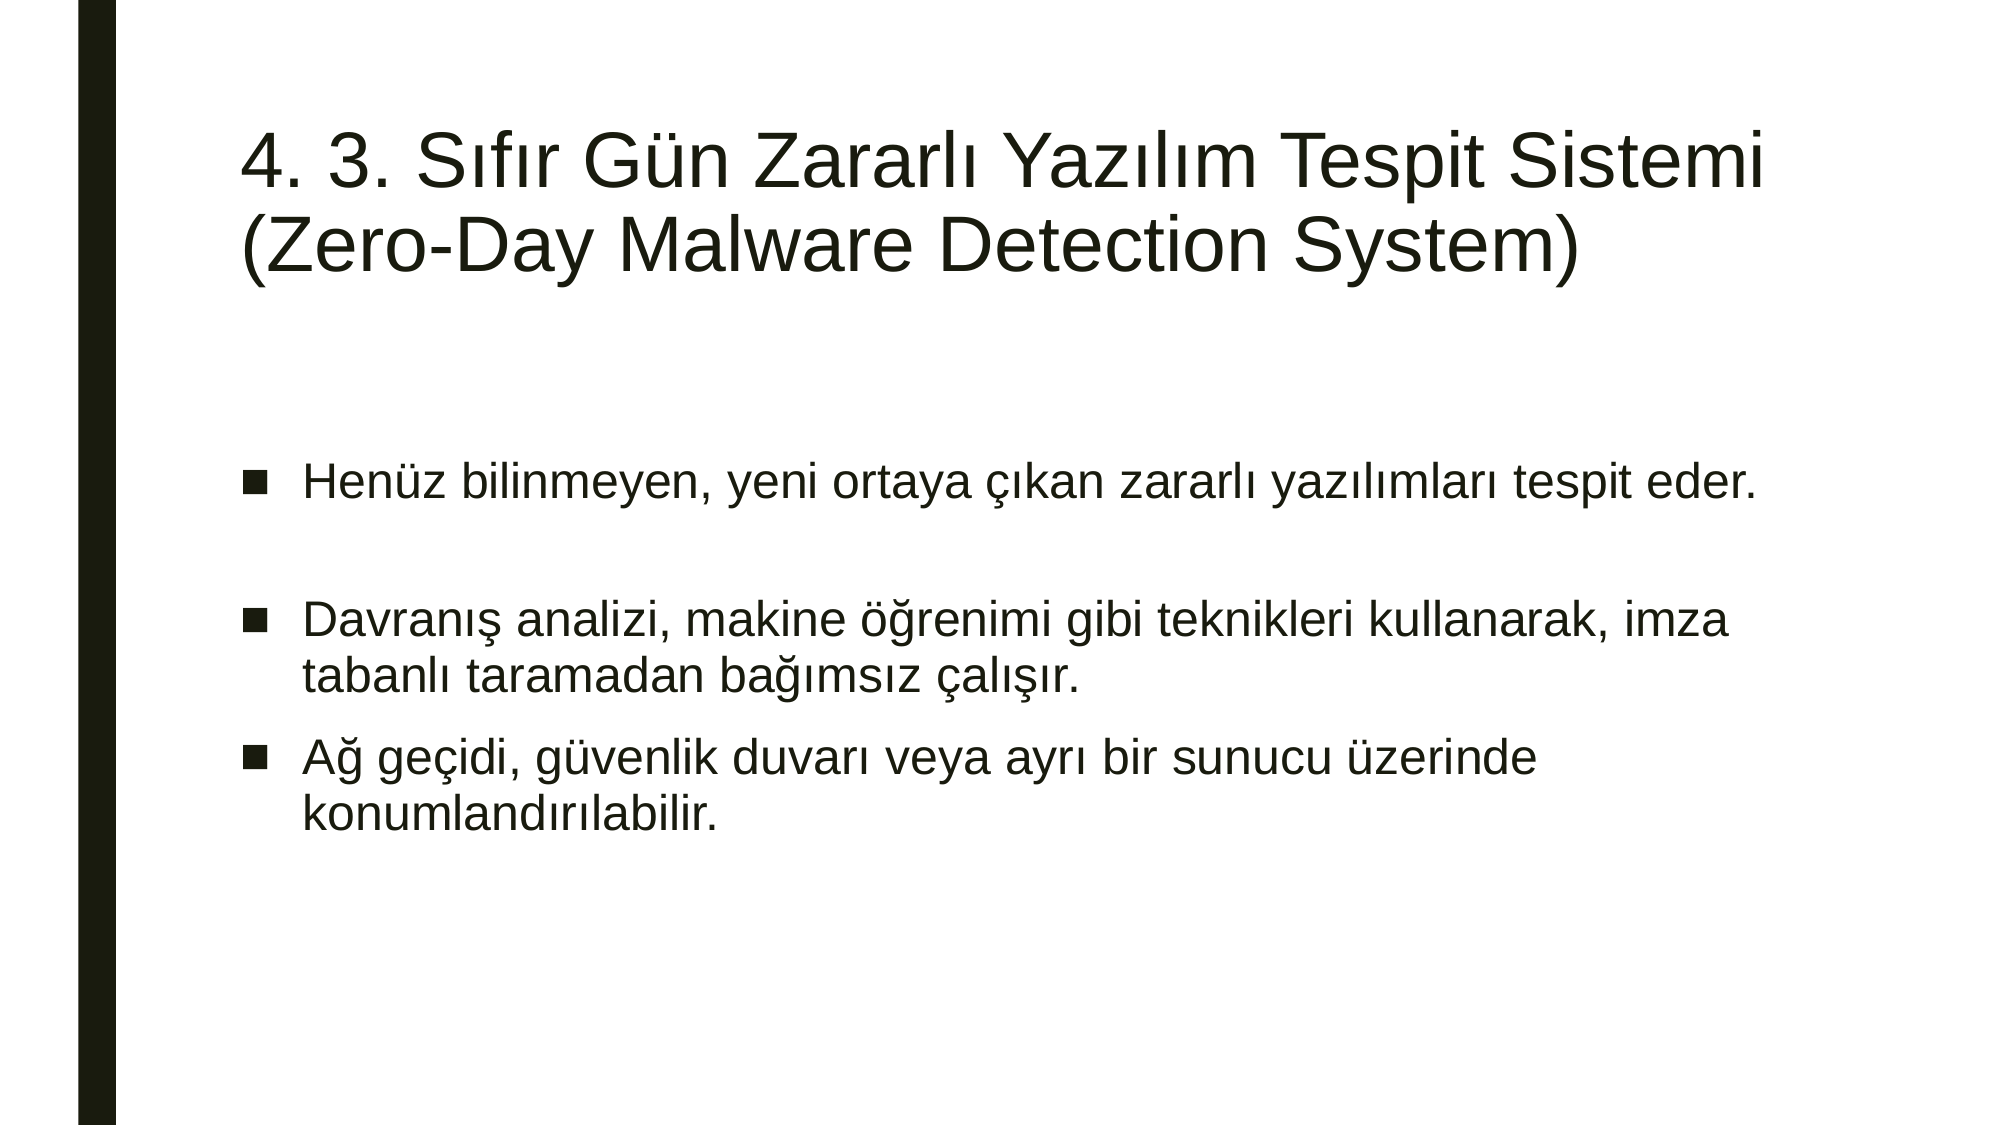

# 4. 3. Sıfır Gün Zararlı Yazılım Tespit Sistemi (Zero-Day Malware Detection System)
Henüz bilinmeyen, yeni ortaya çıkan zararlı yazılımları tespit eder.
Davranış analizi, makine öğrenimi gibi teknikleri kullanarak, imza tabanlı taramadan bağımsız çalışır.
Ağ geçidi, güvenlik duvarı veya ayrı bir sunucu üzerinde konumlandırılabilir.